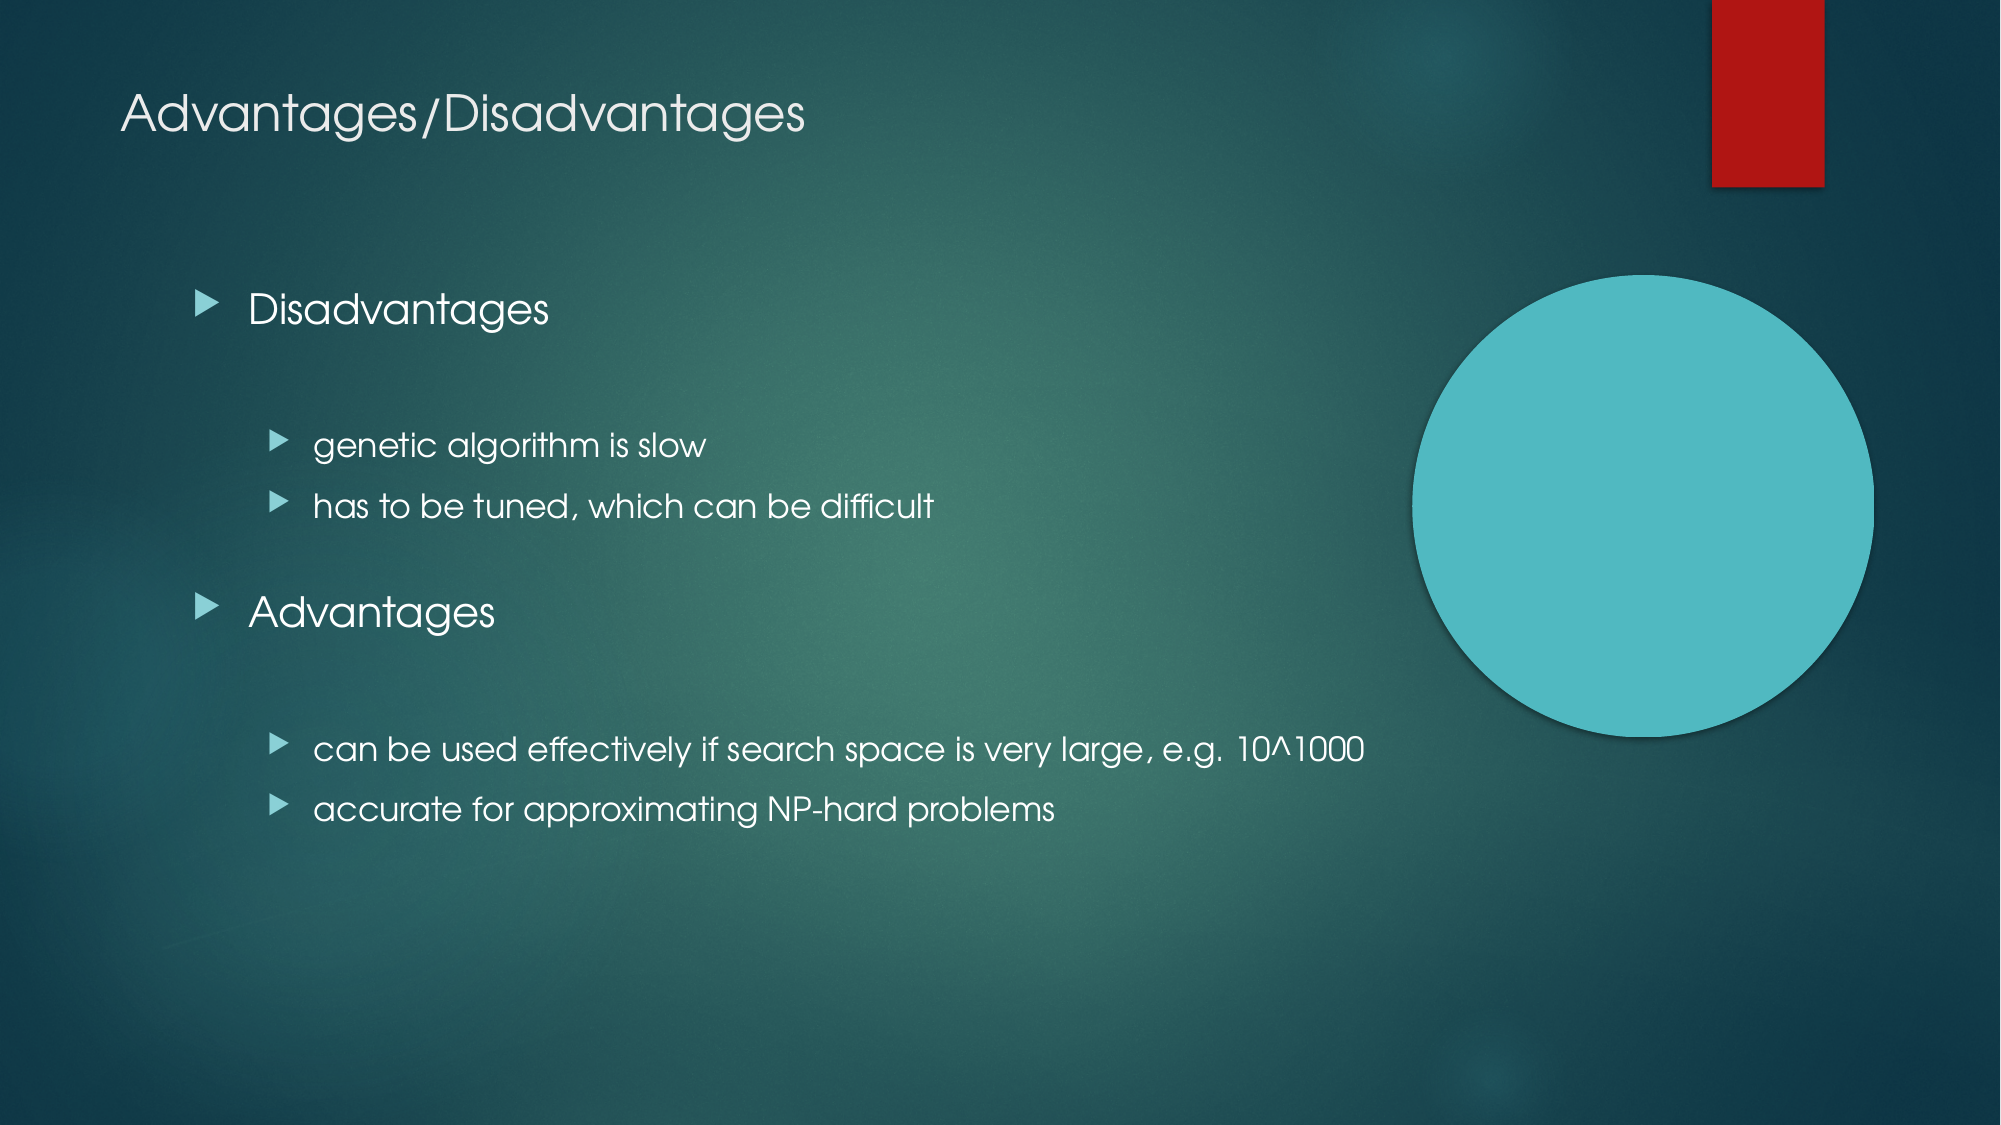

Advantages/Disadvantages
Disadvantages

genetic algorithm is slow
has to be tuned, which can be difficult

Advantages

can be used effectively if search space is very large, e.g. 10^1000
accurate for approximating NP-hard problems